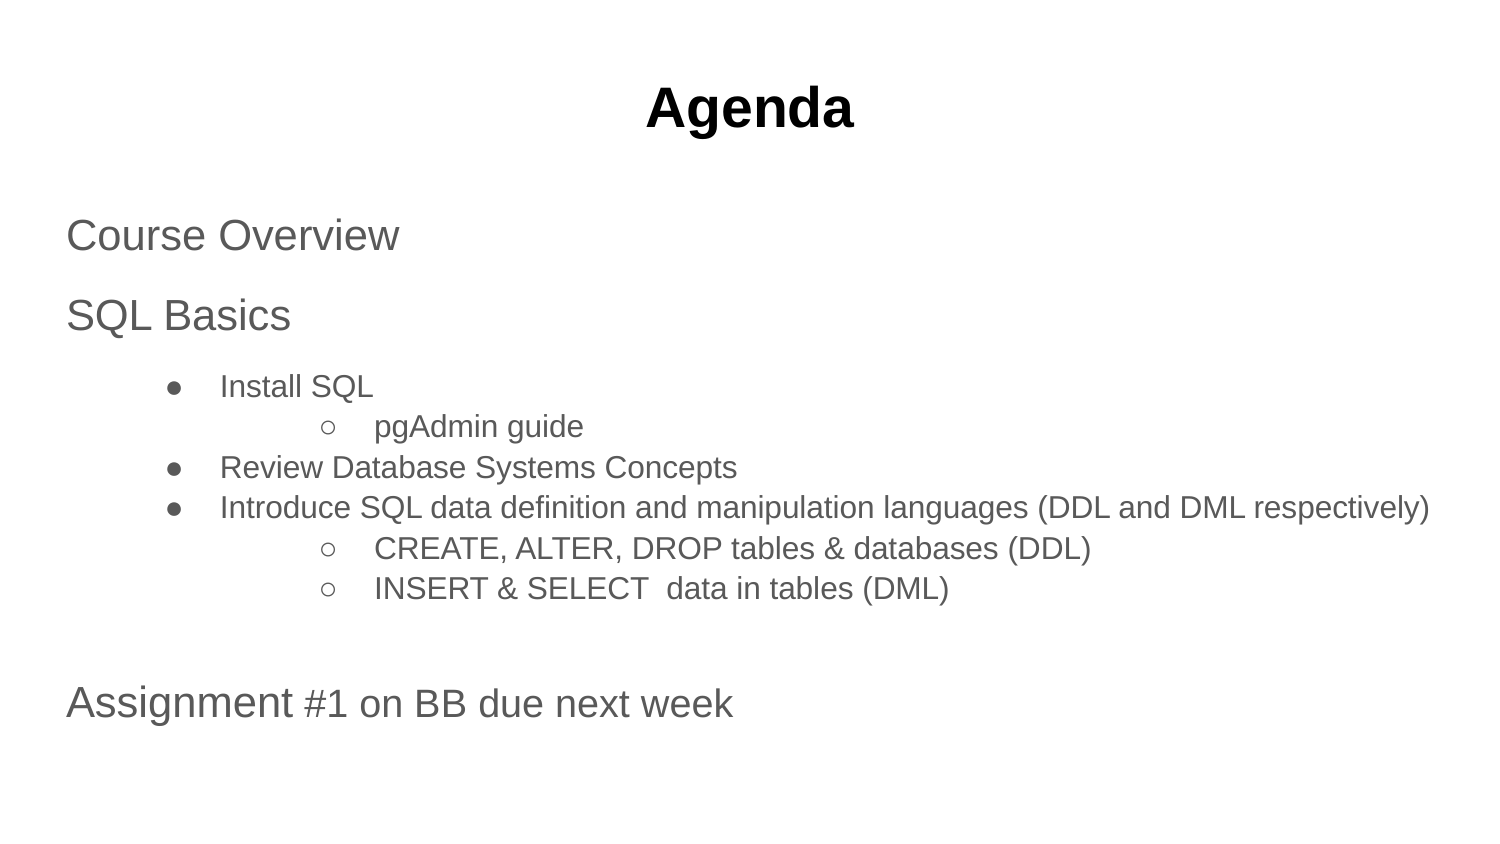

# Agenda
Course Overview
SQL Basics
Install SQL
pgAdmin guide
Review Database Systems Concepts
Introduce SQL data definition and manipulation languages (DDL and DML respectively)
CREATE, ALTER, DROP tables & databases (DDL)
INSERT & SELECT  data in tables (DML)
Assignment #1 on BB due next week